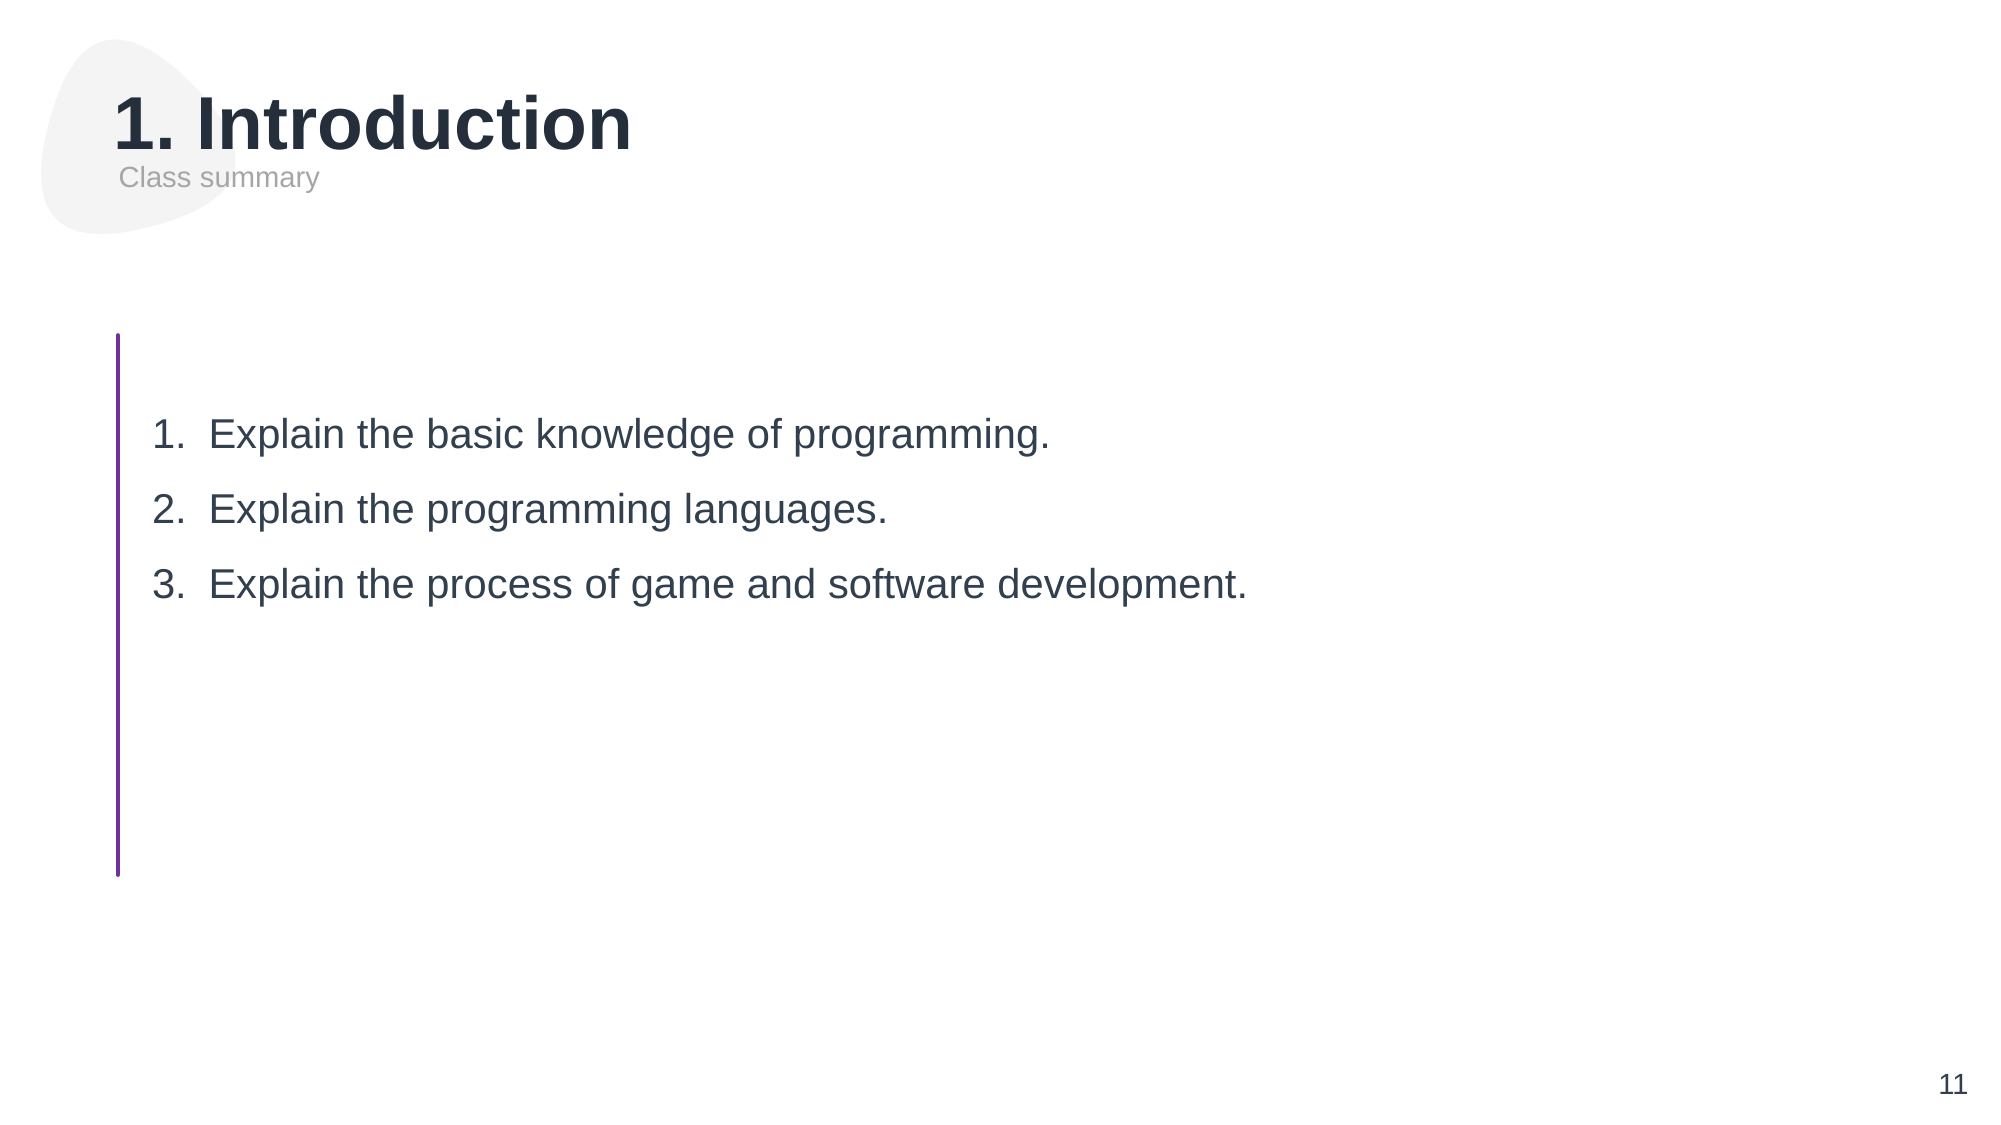

1. Introduction
Class summary
Explain the basic knowledge of programming.
Explain the programming languages.
Explain the process of game and software development.
11